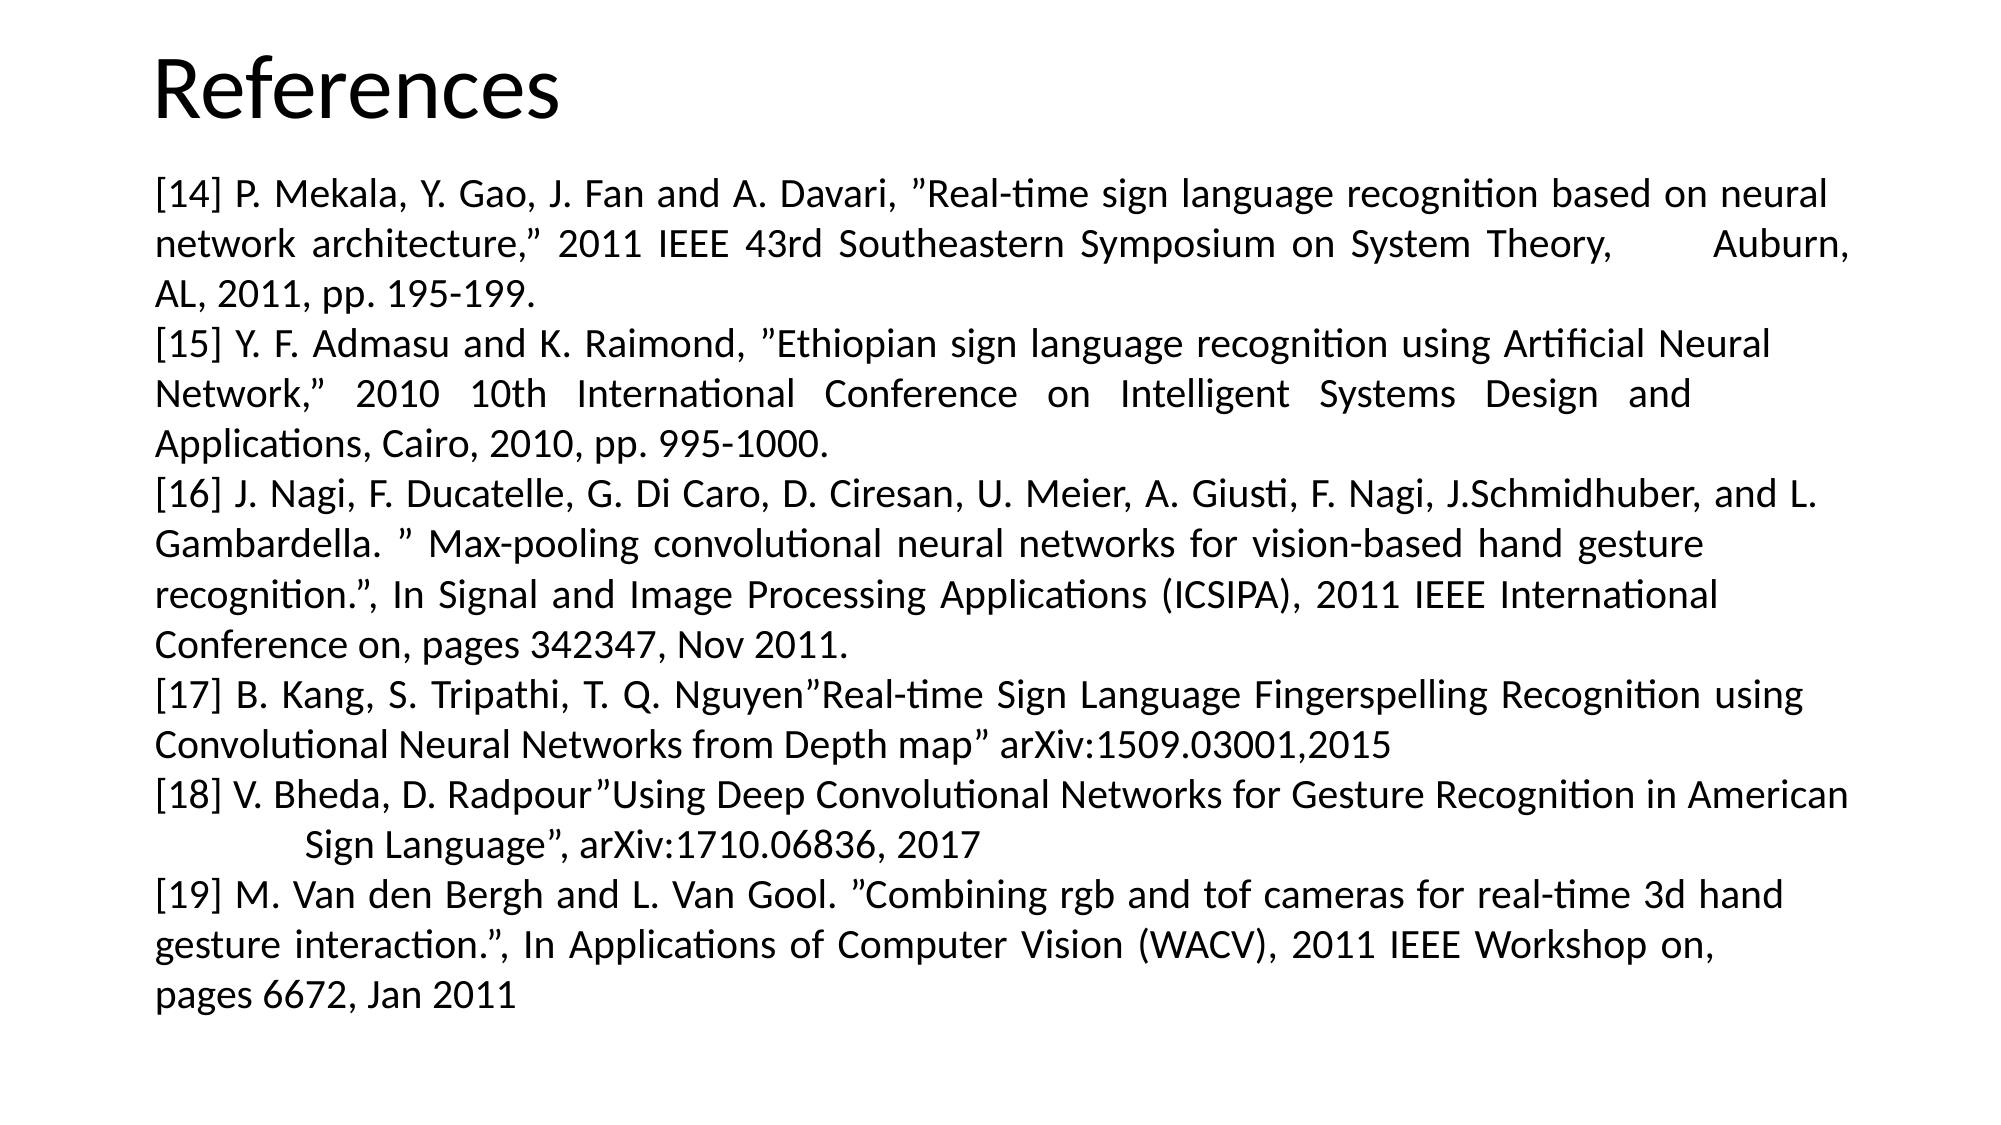

# References
[14] P. Mekala, Y. Gao, J. Fan and A. Davari, ”Real-time sign language recognition based on neural 	network architecture,” 2011 IEEE 43rd Southeastern Symposium on System Theory, 	Auburn, AL, 2011, pp. 195-199.
[15] Y. F. Admasu and K. Raimond, ”Ethiopian sign language recognition using Artiﬁcial Neural 	Network,” 2010 10th International Conference on Intelligent Systems Design and 	Applications, Cairo, 2010, pp. 995-1000.
[16] J. Nagi, F. Ducatelle, G. Di Caro, D. Ciresan, U. Meier, A. Giusti, F. Nagi, J.Schmidhuber, and L. 	Gambardella. ” Max-pooling convolutional neural networks for vision-based hand gesture 	recognition.”, In Signal and Image Processing Applications (ICSIPA), 2011 IEEE International 	Conference on, pages 342347, Nov 2011.
[17] B. Kang, S. Tripathi, T. Q. Nguyen”Real-time Sign Language Fingerspelling Recognition using 	Convolutional Neural Networks from Depth map” arXiv:1509.03001,2015
[18] V. Bheda, D. Radpour”Using Deep Convolutional Networks for Gesture Recognition in American 	Sign Language”, arXiv:1710.06836, 2017
[19] M. Van den Bergh and L. Van Gool. ”Combining rgb and tof cameras for real-time 3d hand 	gesture interaction.”, In Applications of Computer Vision (WACV), 2011 IEEE Workshop on, 	pages 6672, Jan 2011